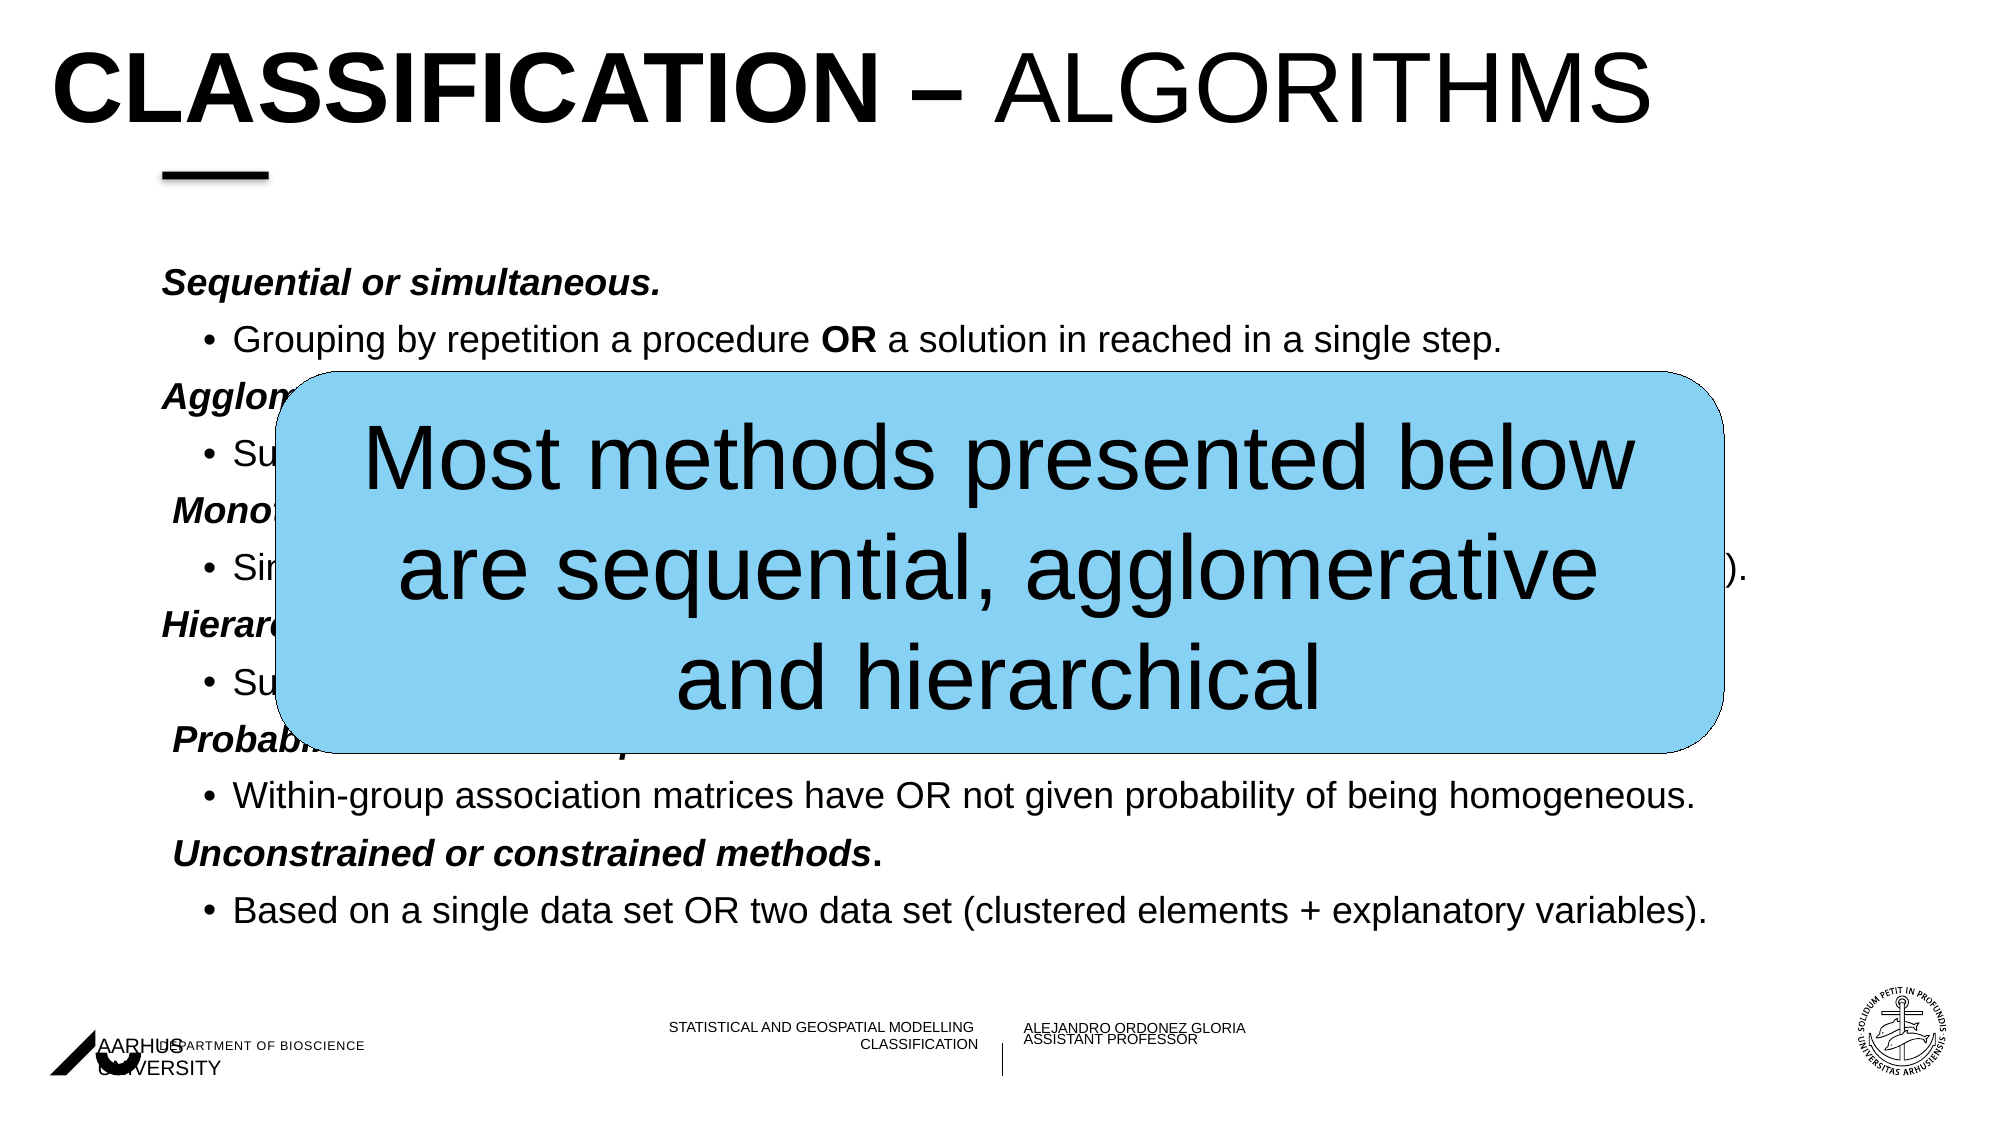

# Classification – Algorithms
Sequential or simultaneous.
Grouping by repetition a procedure OR a solution in reached in a single step.
Agglomerative or divisive.
Successively grouping into larger groups OR Successively dividing it into subgroups.
 Monothetic versus polythetic .
Single descriptor at each grouping step OR all descriptors are used (via association matrix).
Hierarchical versus non-hierarchical .
Subgroups are nested in higher order groups OR single partition without any hierarchy.
 Probabilistic versus non-probabilistic.
Within-group association matrices have OR not given probability of being homogeneous.
 Unconstrained or constrained methods.
Based on a single data set OR two data set (clustered elements + explanatory variables).
Most methods presented below are sequential, agglomerative and hierarchical
01/11/202227/08/2018